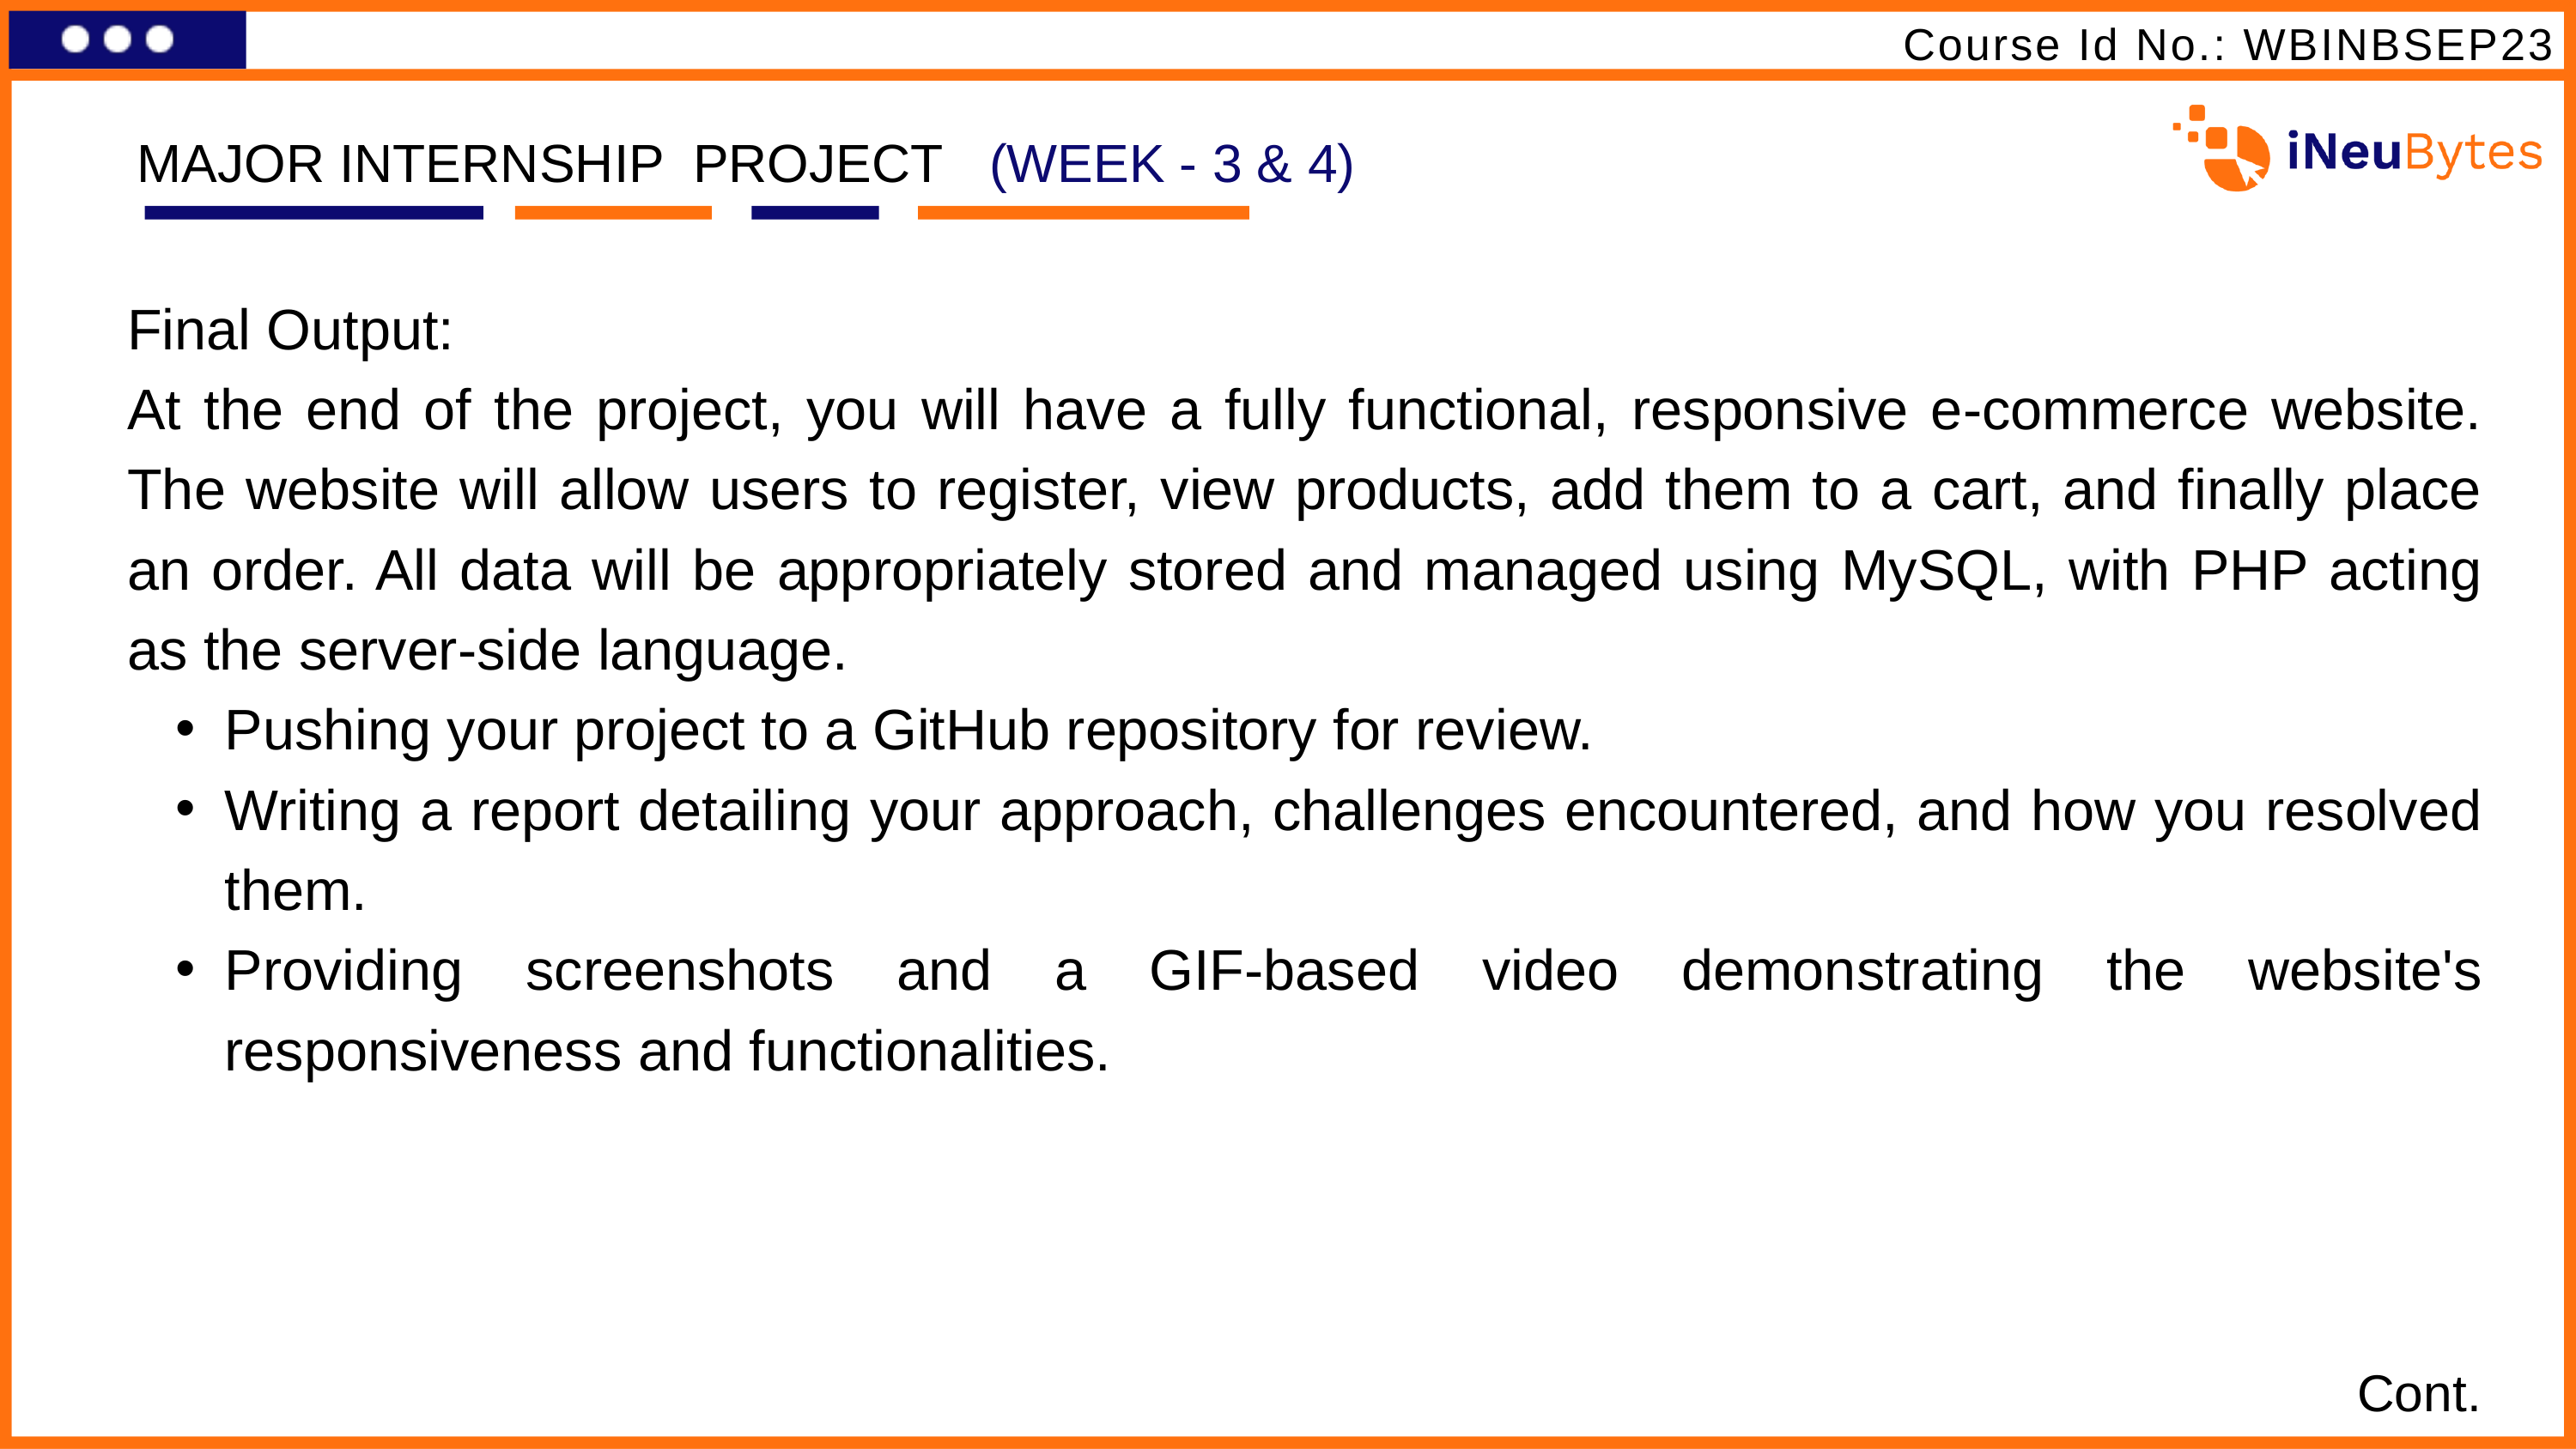

Course Id No.: WBINBSEP23

MAJOR INTERNSHIP  PROJECT
(WEEK - 3 & 4)

Final Output:
At the end of the project, you will have a fully functional, responsive e-commerce website. The website will allow users to register, view products, add them to a cart, and finally place an order. All data will be appropriately stored and managed using MySQL, with PHP acting as the server-side language.
Pushing your project to a GitHub repository for review.
Writing a report detailing your approach, challenges encountered, and how you resolved them.
Providing screenshots and a GIF-based video demonstrating the website's responsiveness and functionalities.

Cont.